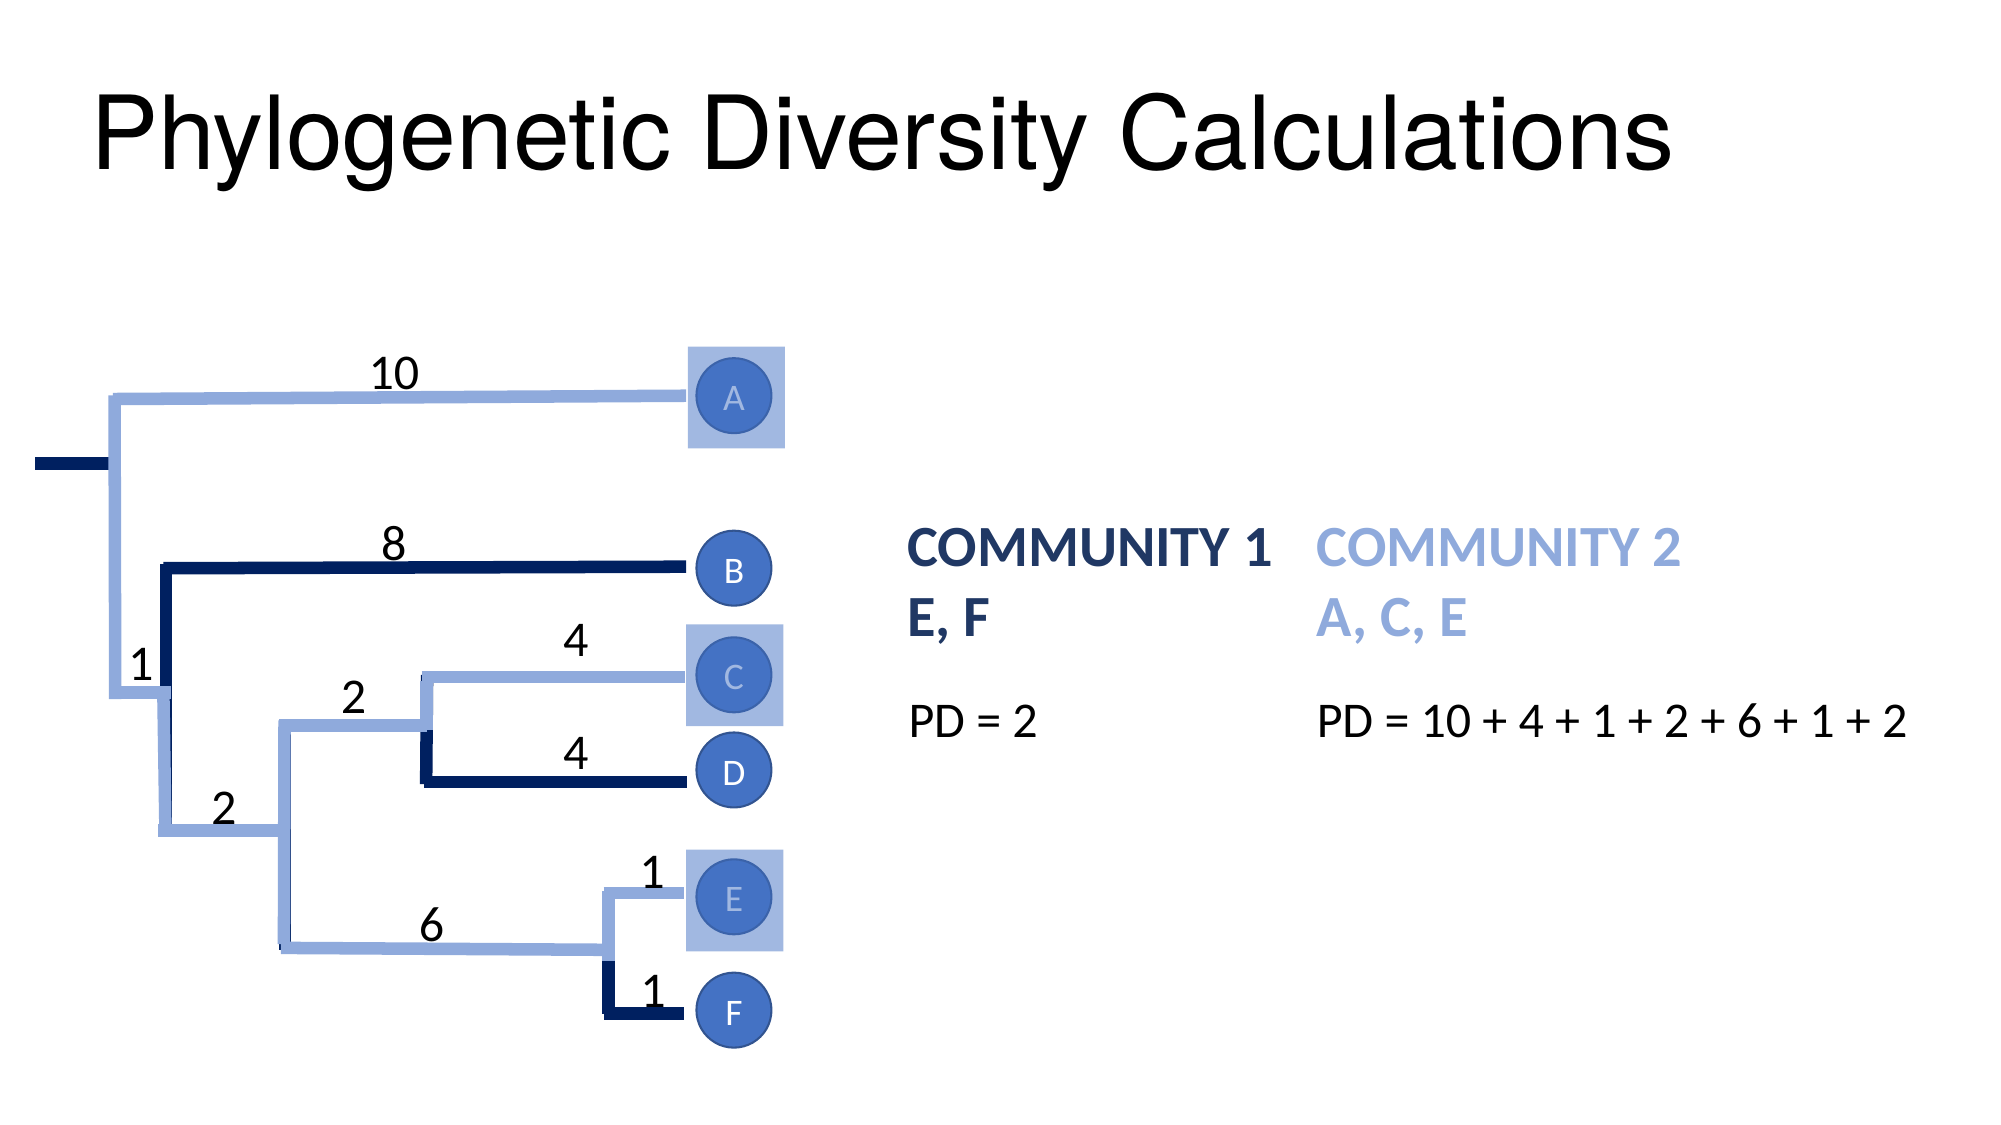

Phylogenetic Diversity Calculations
10

A
B
C
D
E
F
COMMUNITY 1
E, F
COMMUNITY 2
A, C, E
8
4
1

2
PD = 2
PD = 10 + 4 + 1 + 2 + 6 + 1 + 2
4
2
1

6
1